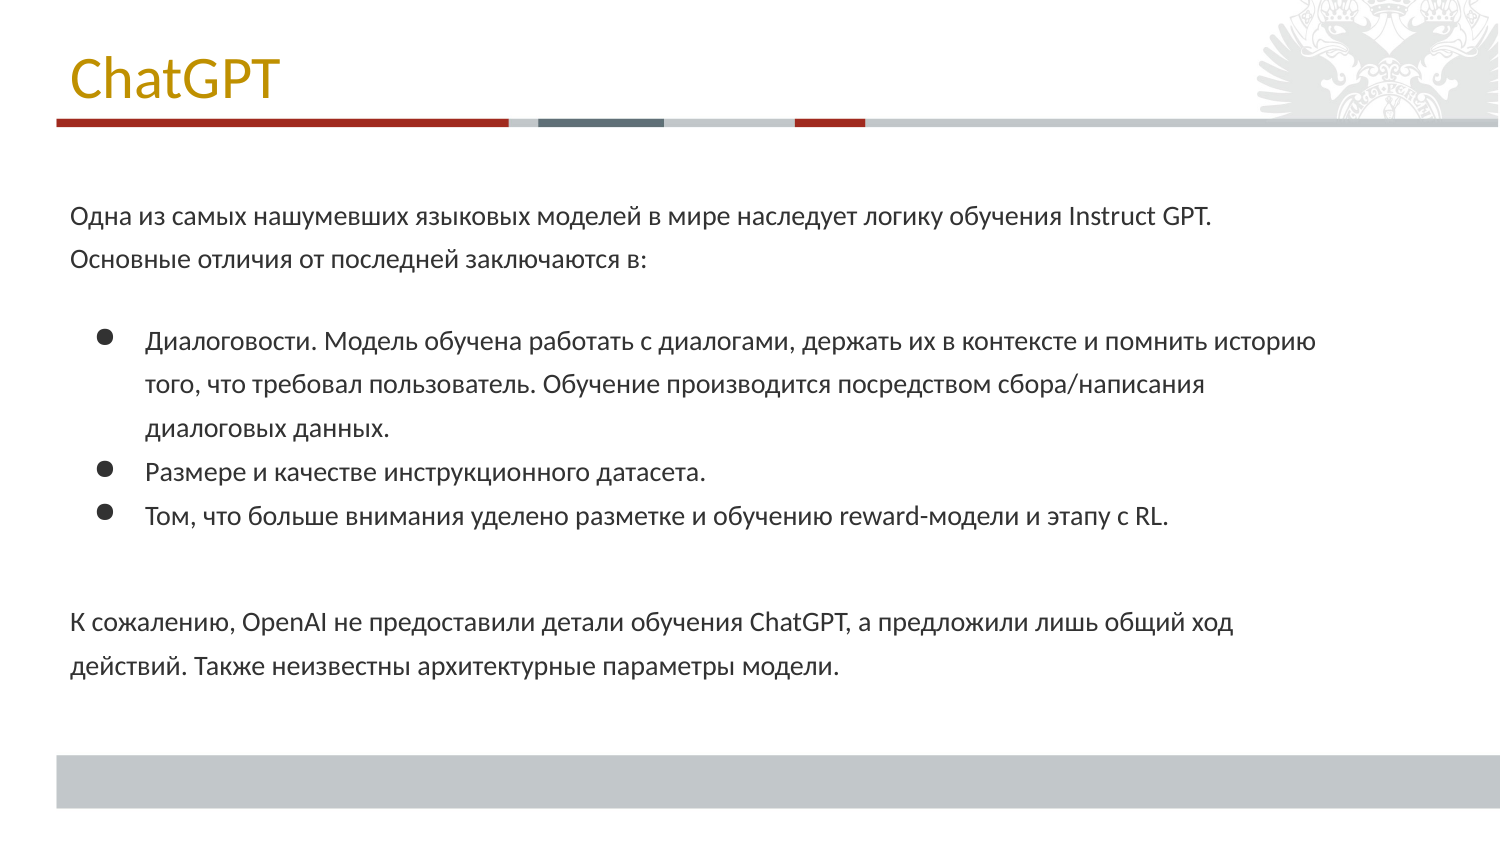

ChatGPT
Одна из самых нашумевших языковых моделей в мире наследует логику обучения Instruct GPT. Основные отличия от последней заключаются в:
Диалоговости. Модель обучена работать с диалогами, держать их в контексте и помнить историю того, что требовал пользователь. Обучение производится посредством сбора/написания диалоговых данных.
Размере и качестве инструкционного датасета.
Том, что больше внимания уделено разметке и обучению reward-модели и этапу с RL.
К сожалению, OpenAI не предоставили детали обучения ChatGPT, а предложили лишь общий ход действий. Также неизвестны архитектурные параметры модели.